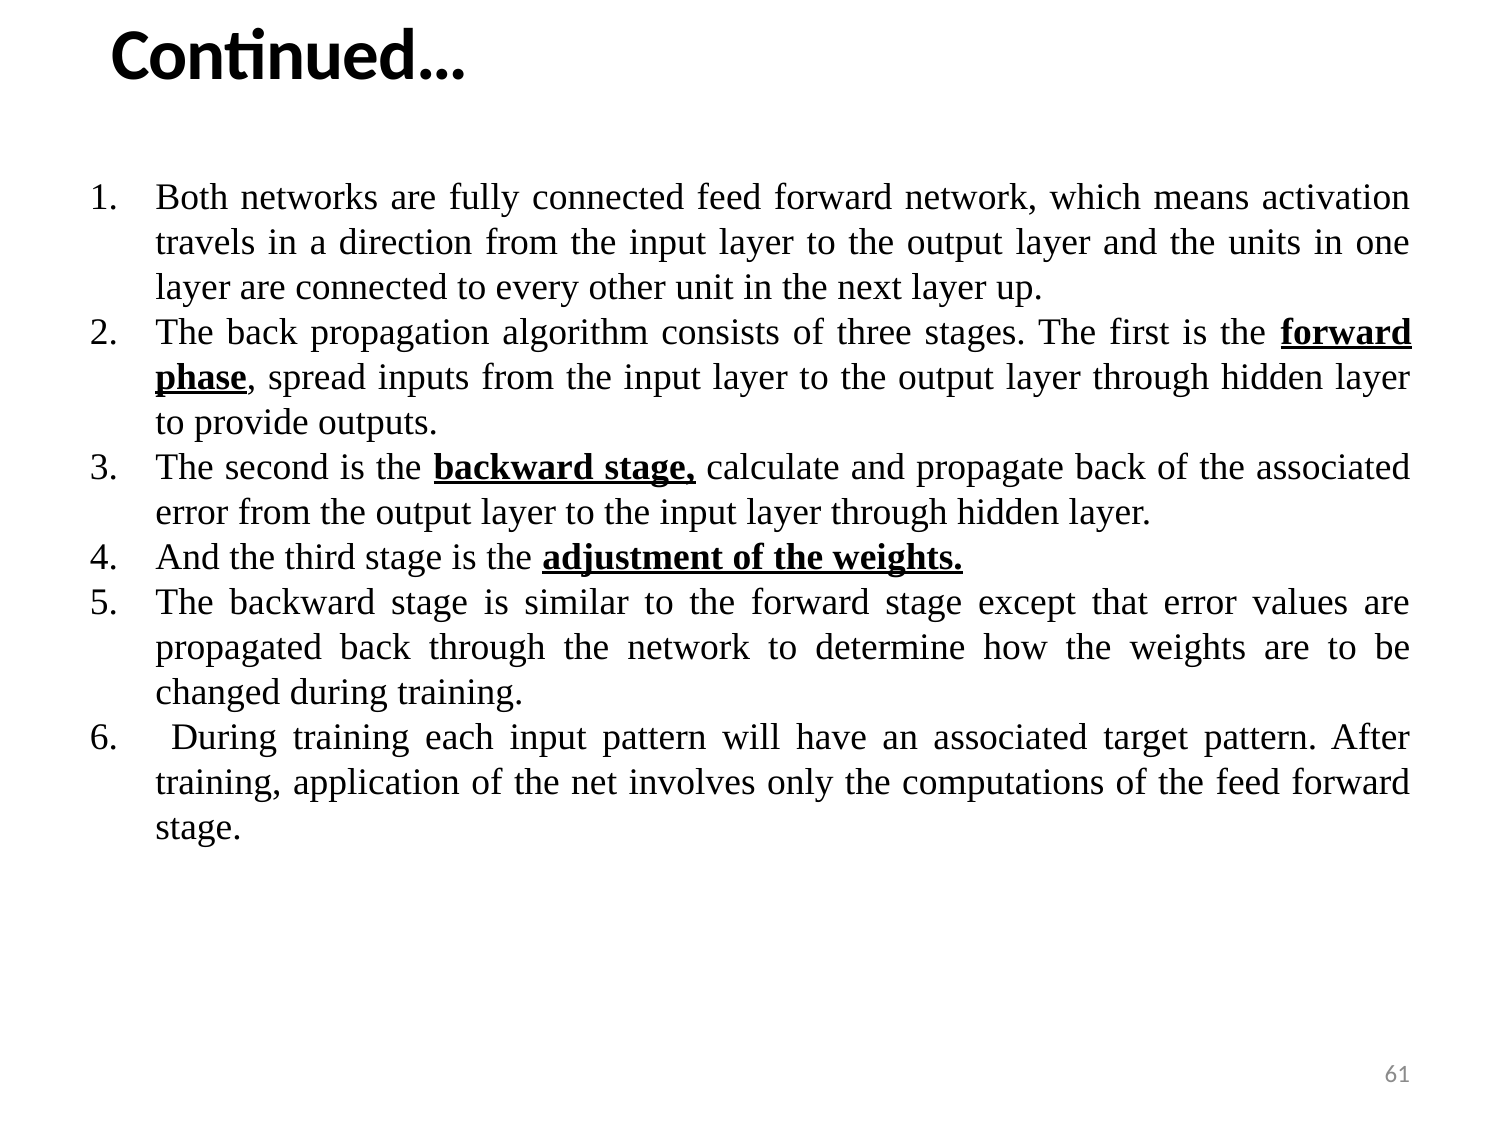

Continued…
Both networks are fully connected feed forward network, which means activation travels in a direction from the input layer to the output layer and the units in one layer are connected to every other unit in the next layer up.
The back propagation algorithm consists of three stages. The first is the forward phase, spread inputs from the input layer to the output layer through hidden layer to provide outputs.
The second is the backward stage, calculate and propagate back of the associated error from the output layer to the input layer through hidden layer.
And the third stage is the adjustment of the weights.
The backward stage is similar to the forward stage except that error values are propagated back through the network to determine how the weights are to be changed during training.
 During training each input pattern will have an associated target pattern. After training, application of the net involves only the computations of the feed forward stage.
61